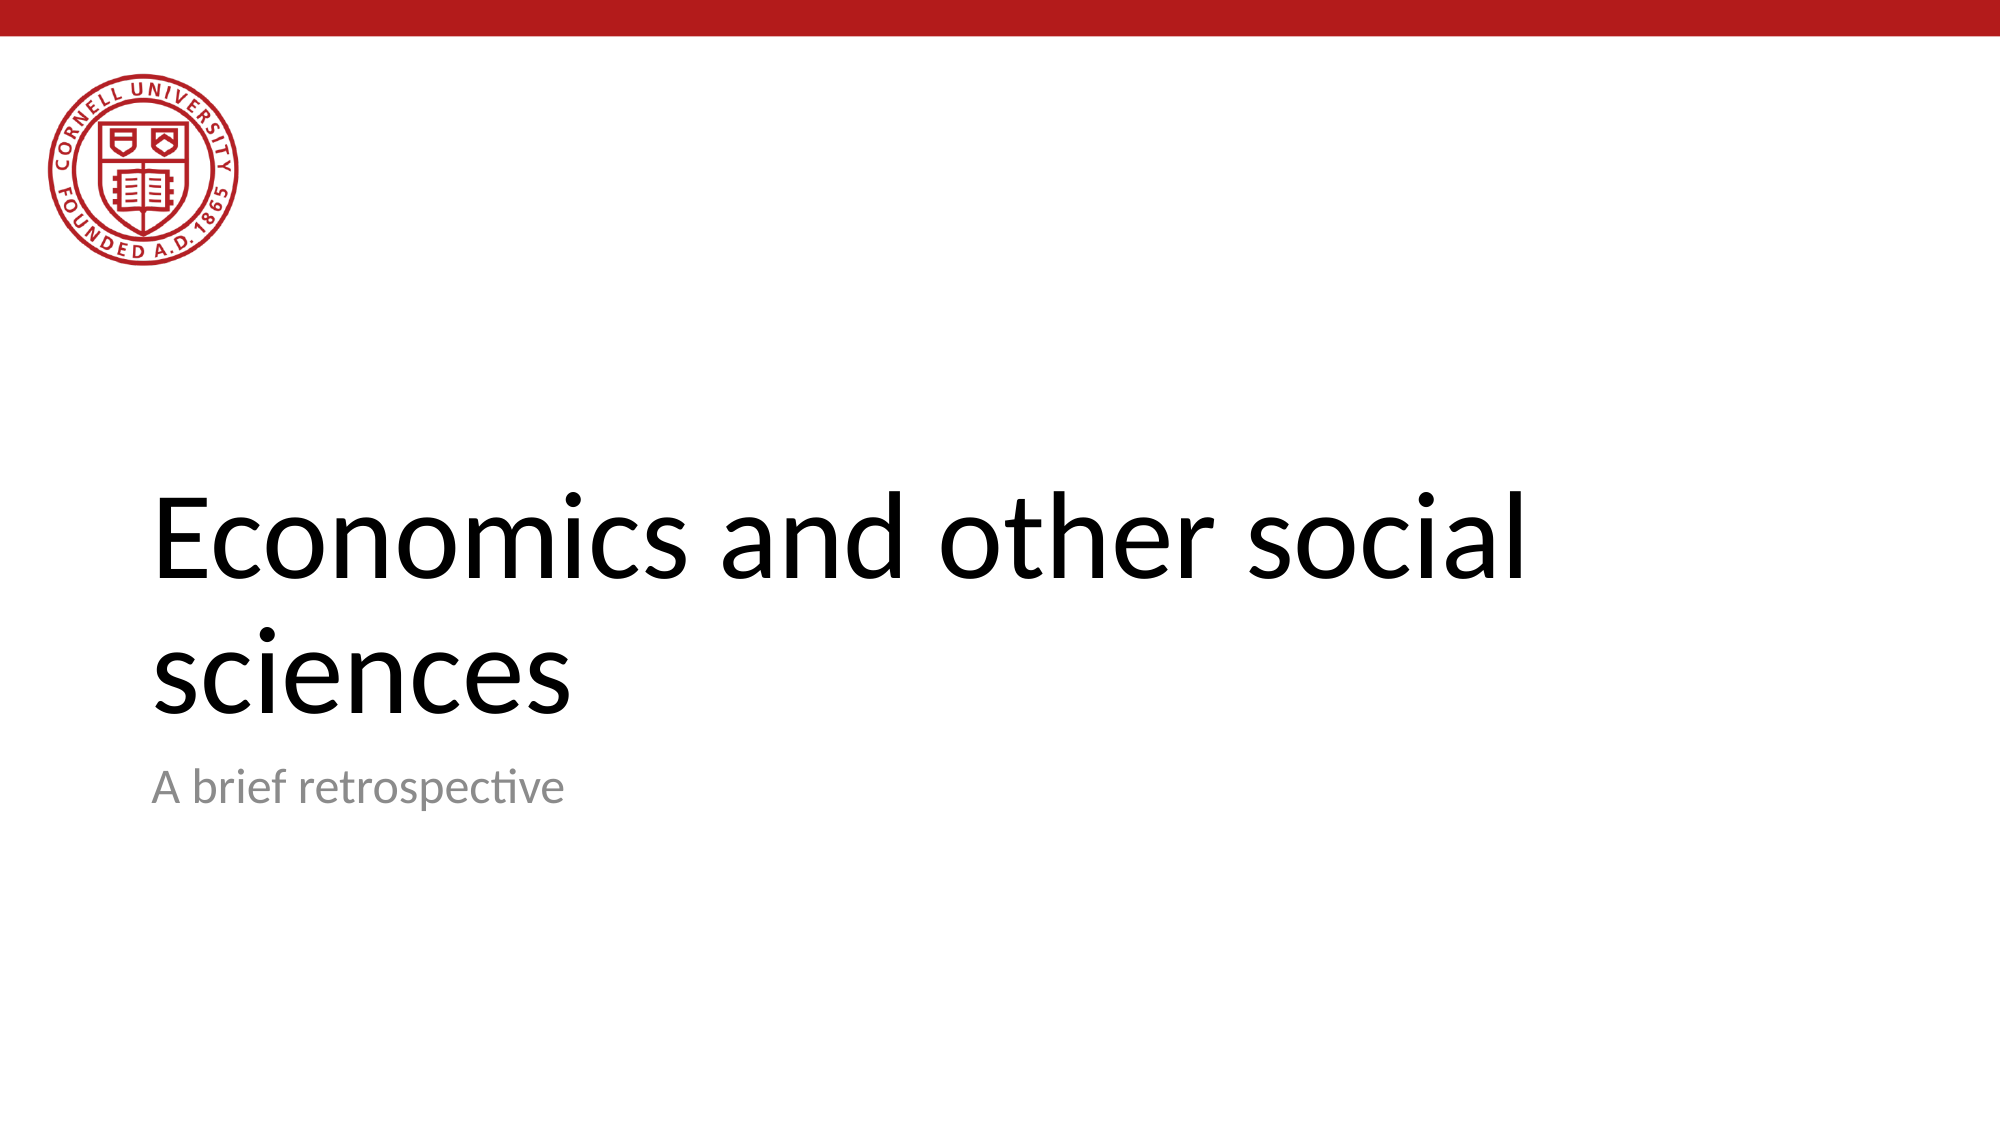

# Economics and other social sciences
A brief retrospective